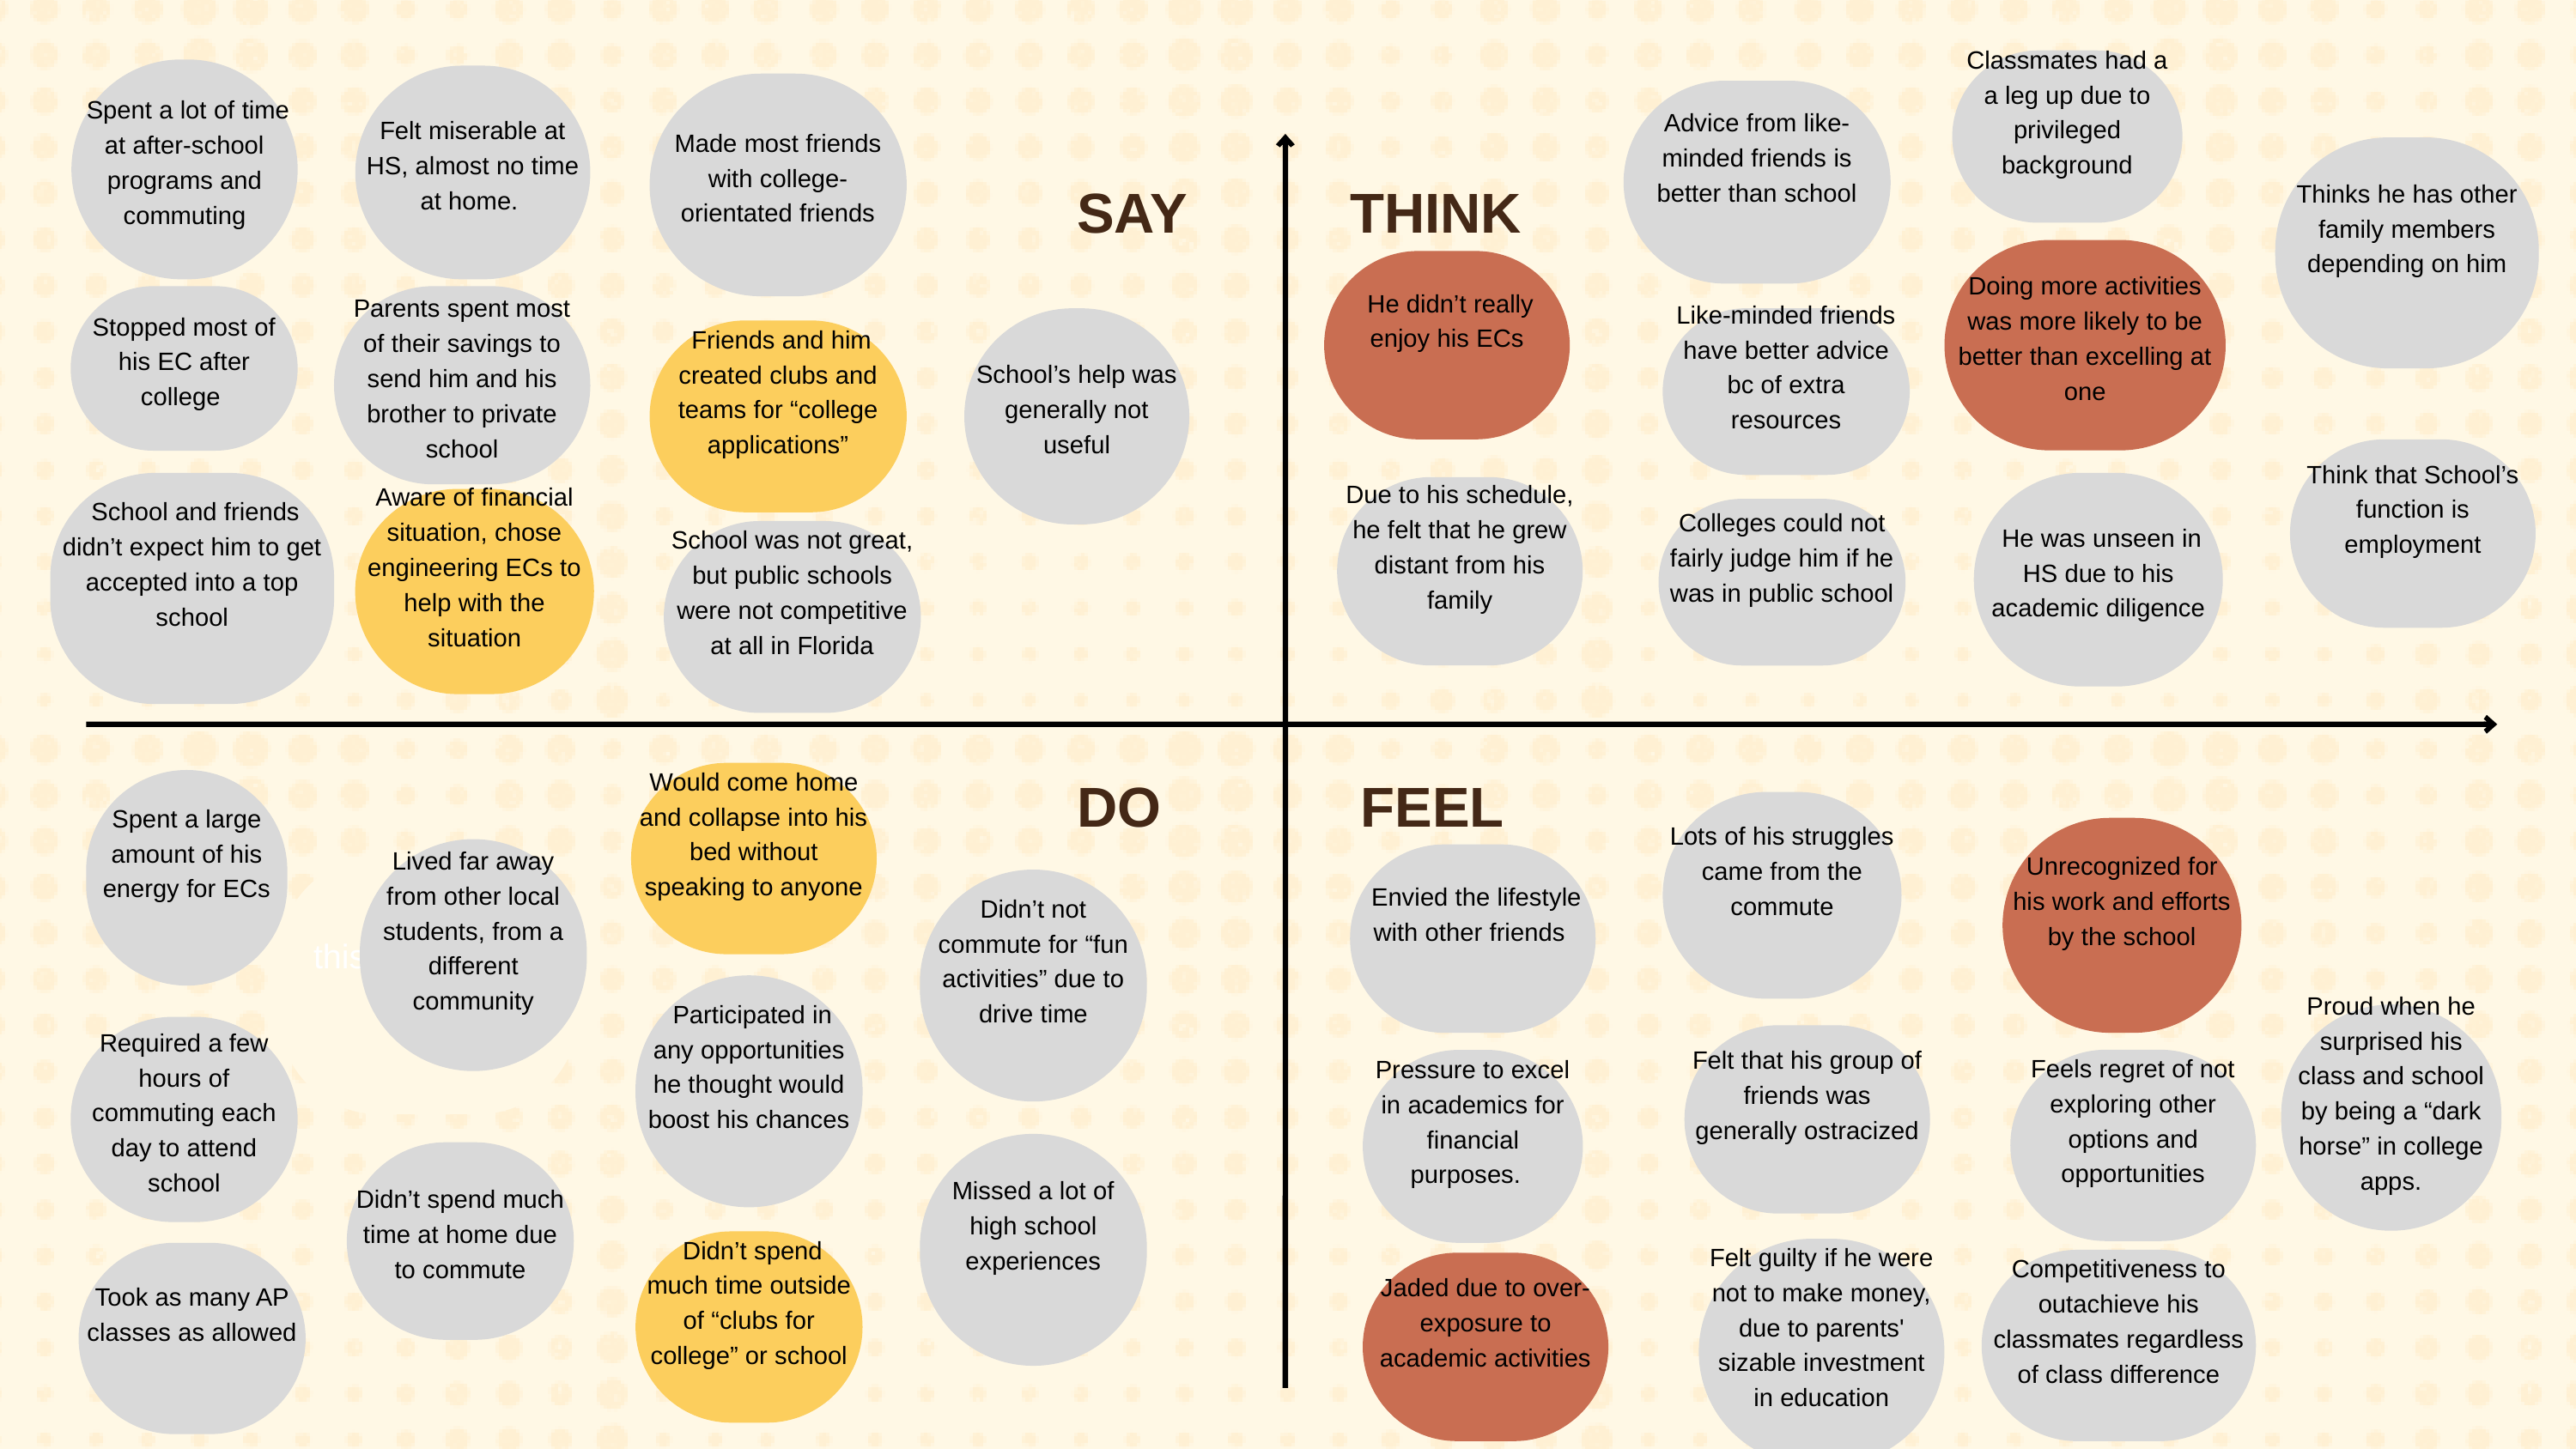

Classmates had a a leg up due to privileged background

 Spent a lot of time at after-school programs and commuting

Felt miserable at HS, almost no time at home.

Made most friends with college-orientated friends

Advice from like-minded friends is better than school

Thinks he has other family members depending on him

SAY
THINK

Doing more activities was more likely to be better than excelling at one

 He didn’t really enjoy his ECs

Stopped most of his EC after college

Parents spent most of their savings to send him and his brother to private school

School’s help was generally not useful

Like-minded friends have better advice bc of extra resources

 Friends and him created clubs and teams for “college applications”

Think that School’s function is employment

 School and friends didn’t expect him to get accepted into a top school

 He was unseen in HS due to his academic diligence

Due to his schedule, he felt that he grew distant from his family

Aware of financial situation, chose engineering ECs to help with the situation

Colleges could not fairly judge him if he was in public school

School was not great, but public schools were not competitive at all in Florida

DO
FEEL

Would come home and collapse into his bed without speaking to anyone

Spent a large amount of his energy for ECs

Lots of his struggles came from the commute

Unrecognized for his work and efforts by the school

Lived far away from other local students, from a different community

 Envied the lifestyle with other friends

this does haha

Didn’t not commute for “fun activities” due to drive time

 Participated in any opportunities he thought would boost his chances

Proud when he surprised his class and school by being a “dark horse” in college apps.

Required a few hours of commuting each day to attend school

Felt that his group of friends was generally ostracized

Feels regret of not exploring other options and opportunities

Pressure to excel in academics for financial purposes.

Missed a lot of high school experiences

Didn’t spend much time at home due to commute

 Didn’t spend much time outside of “clubs for college” or school

Felt guilty if he were not to make money, due to parents' sizable investment in education

Took as many AP classes as allowed

Competitiveness to outachieve his classmates regardless of class difference

Jaded due to over-exposure to academic activities